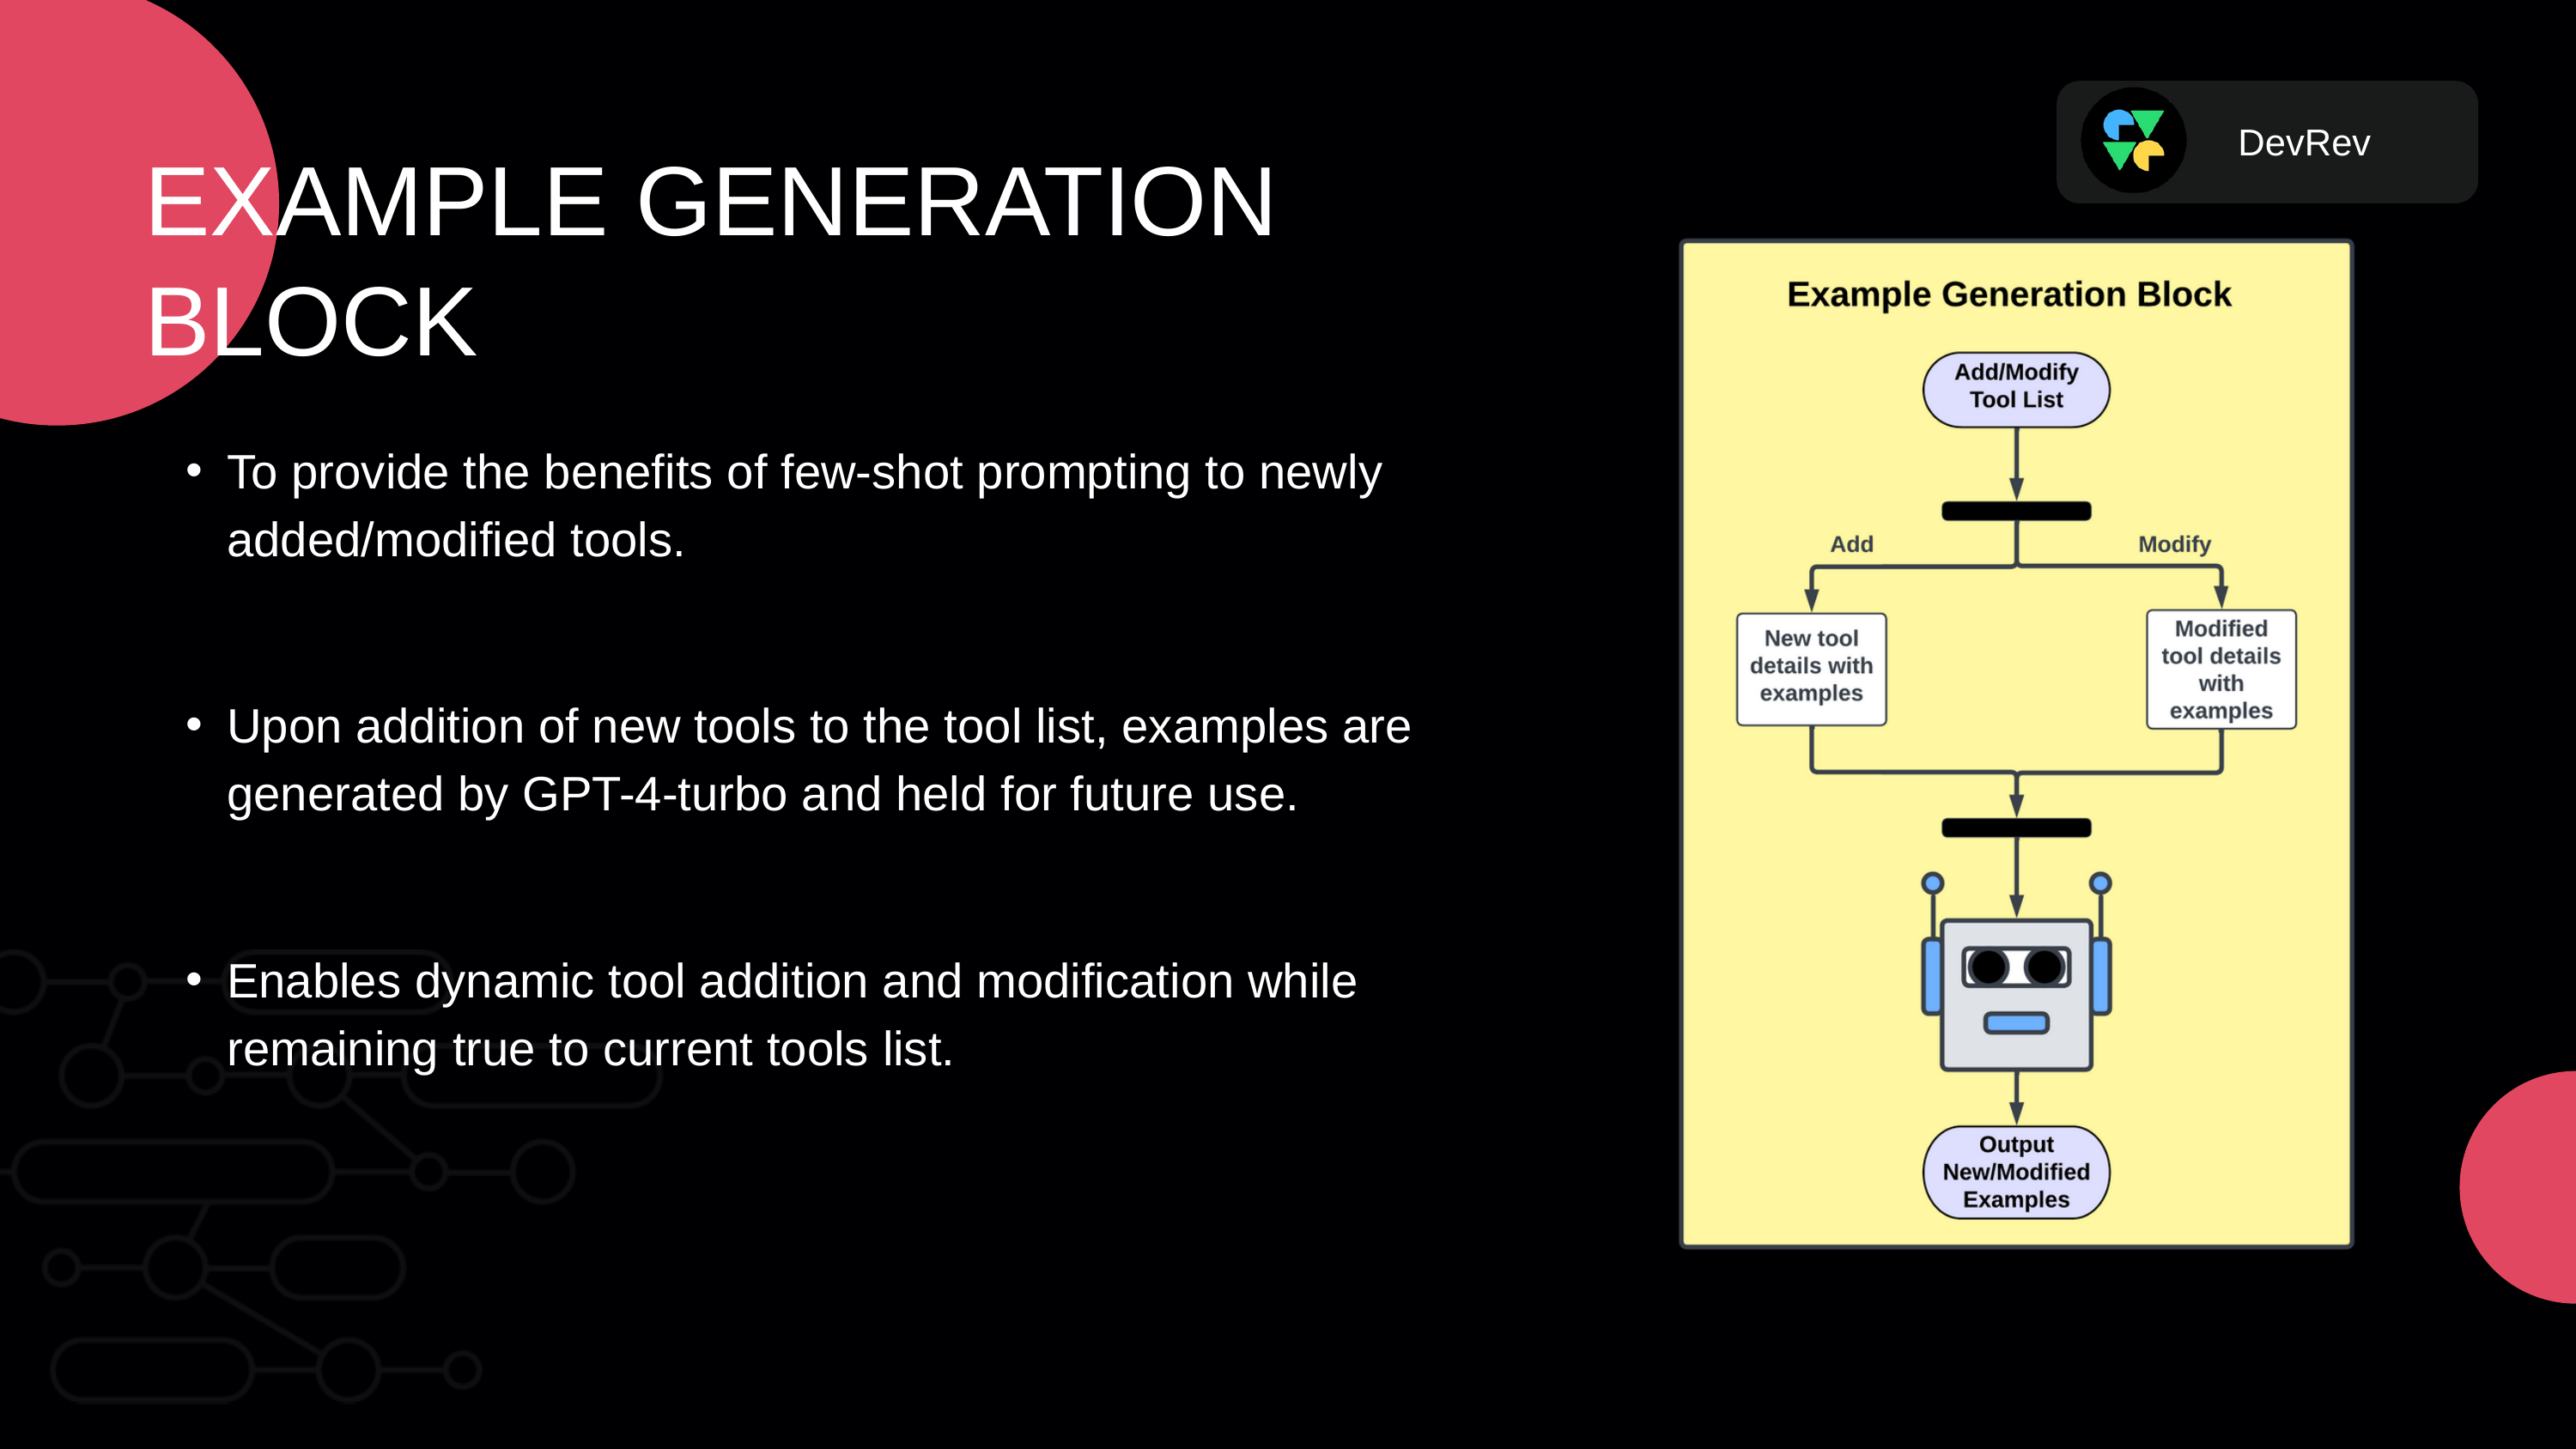

DevRev
EXAMPLE GENERATION
BLOCK

To provide the benefits of few-shot prompting to newly added/modified tools.
Upon addition of new tools to the tool list, examples are generated by GPT-4-turbo and held for future use.
Enables dynamic tool addition and modification while remaining true to current tools list.